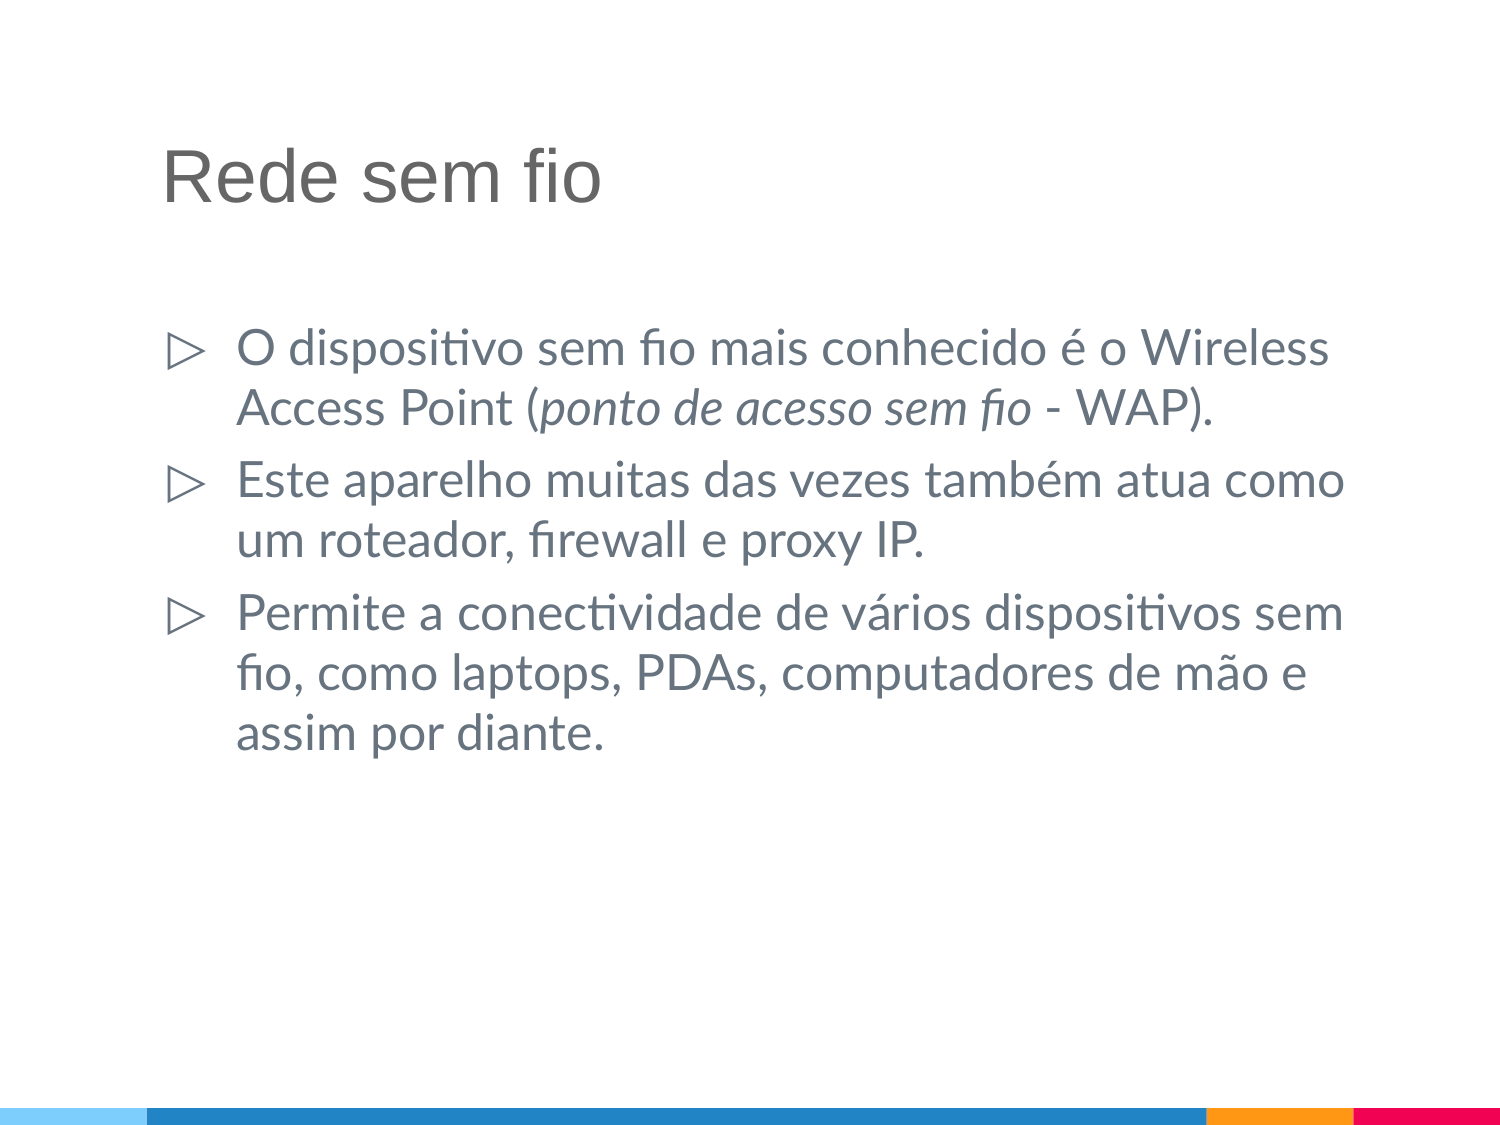

Rede sem fio
O dispositivo sem fio mais conhecido é o Wireless Access Point (ponto de acesso sem fio - WAP).
Este aparelho muitas das vezes também atua como um roteador, firewall e proxy IP.
Permite a conectividade de vários dispositivos sem fio, como laptops, PDAs, computadores de mão e assim por diante.